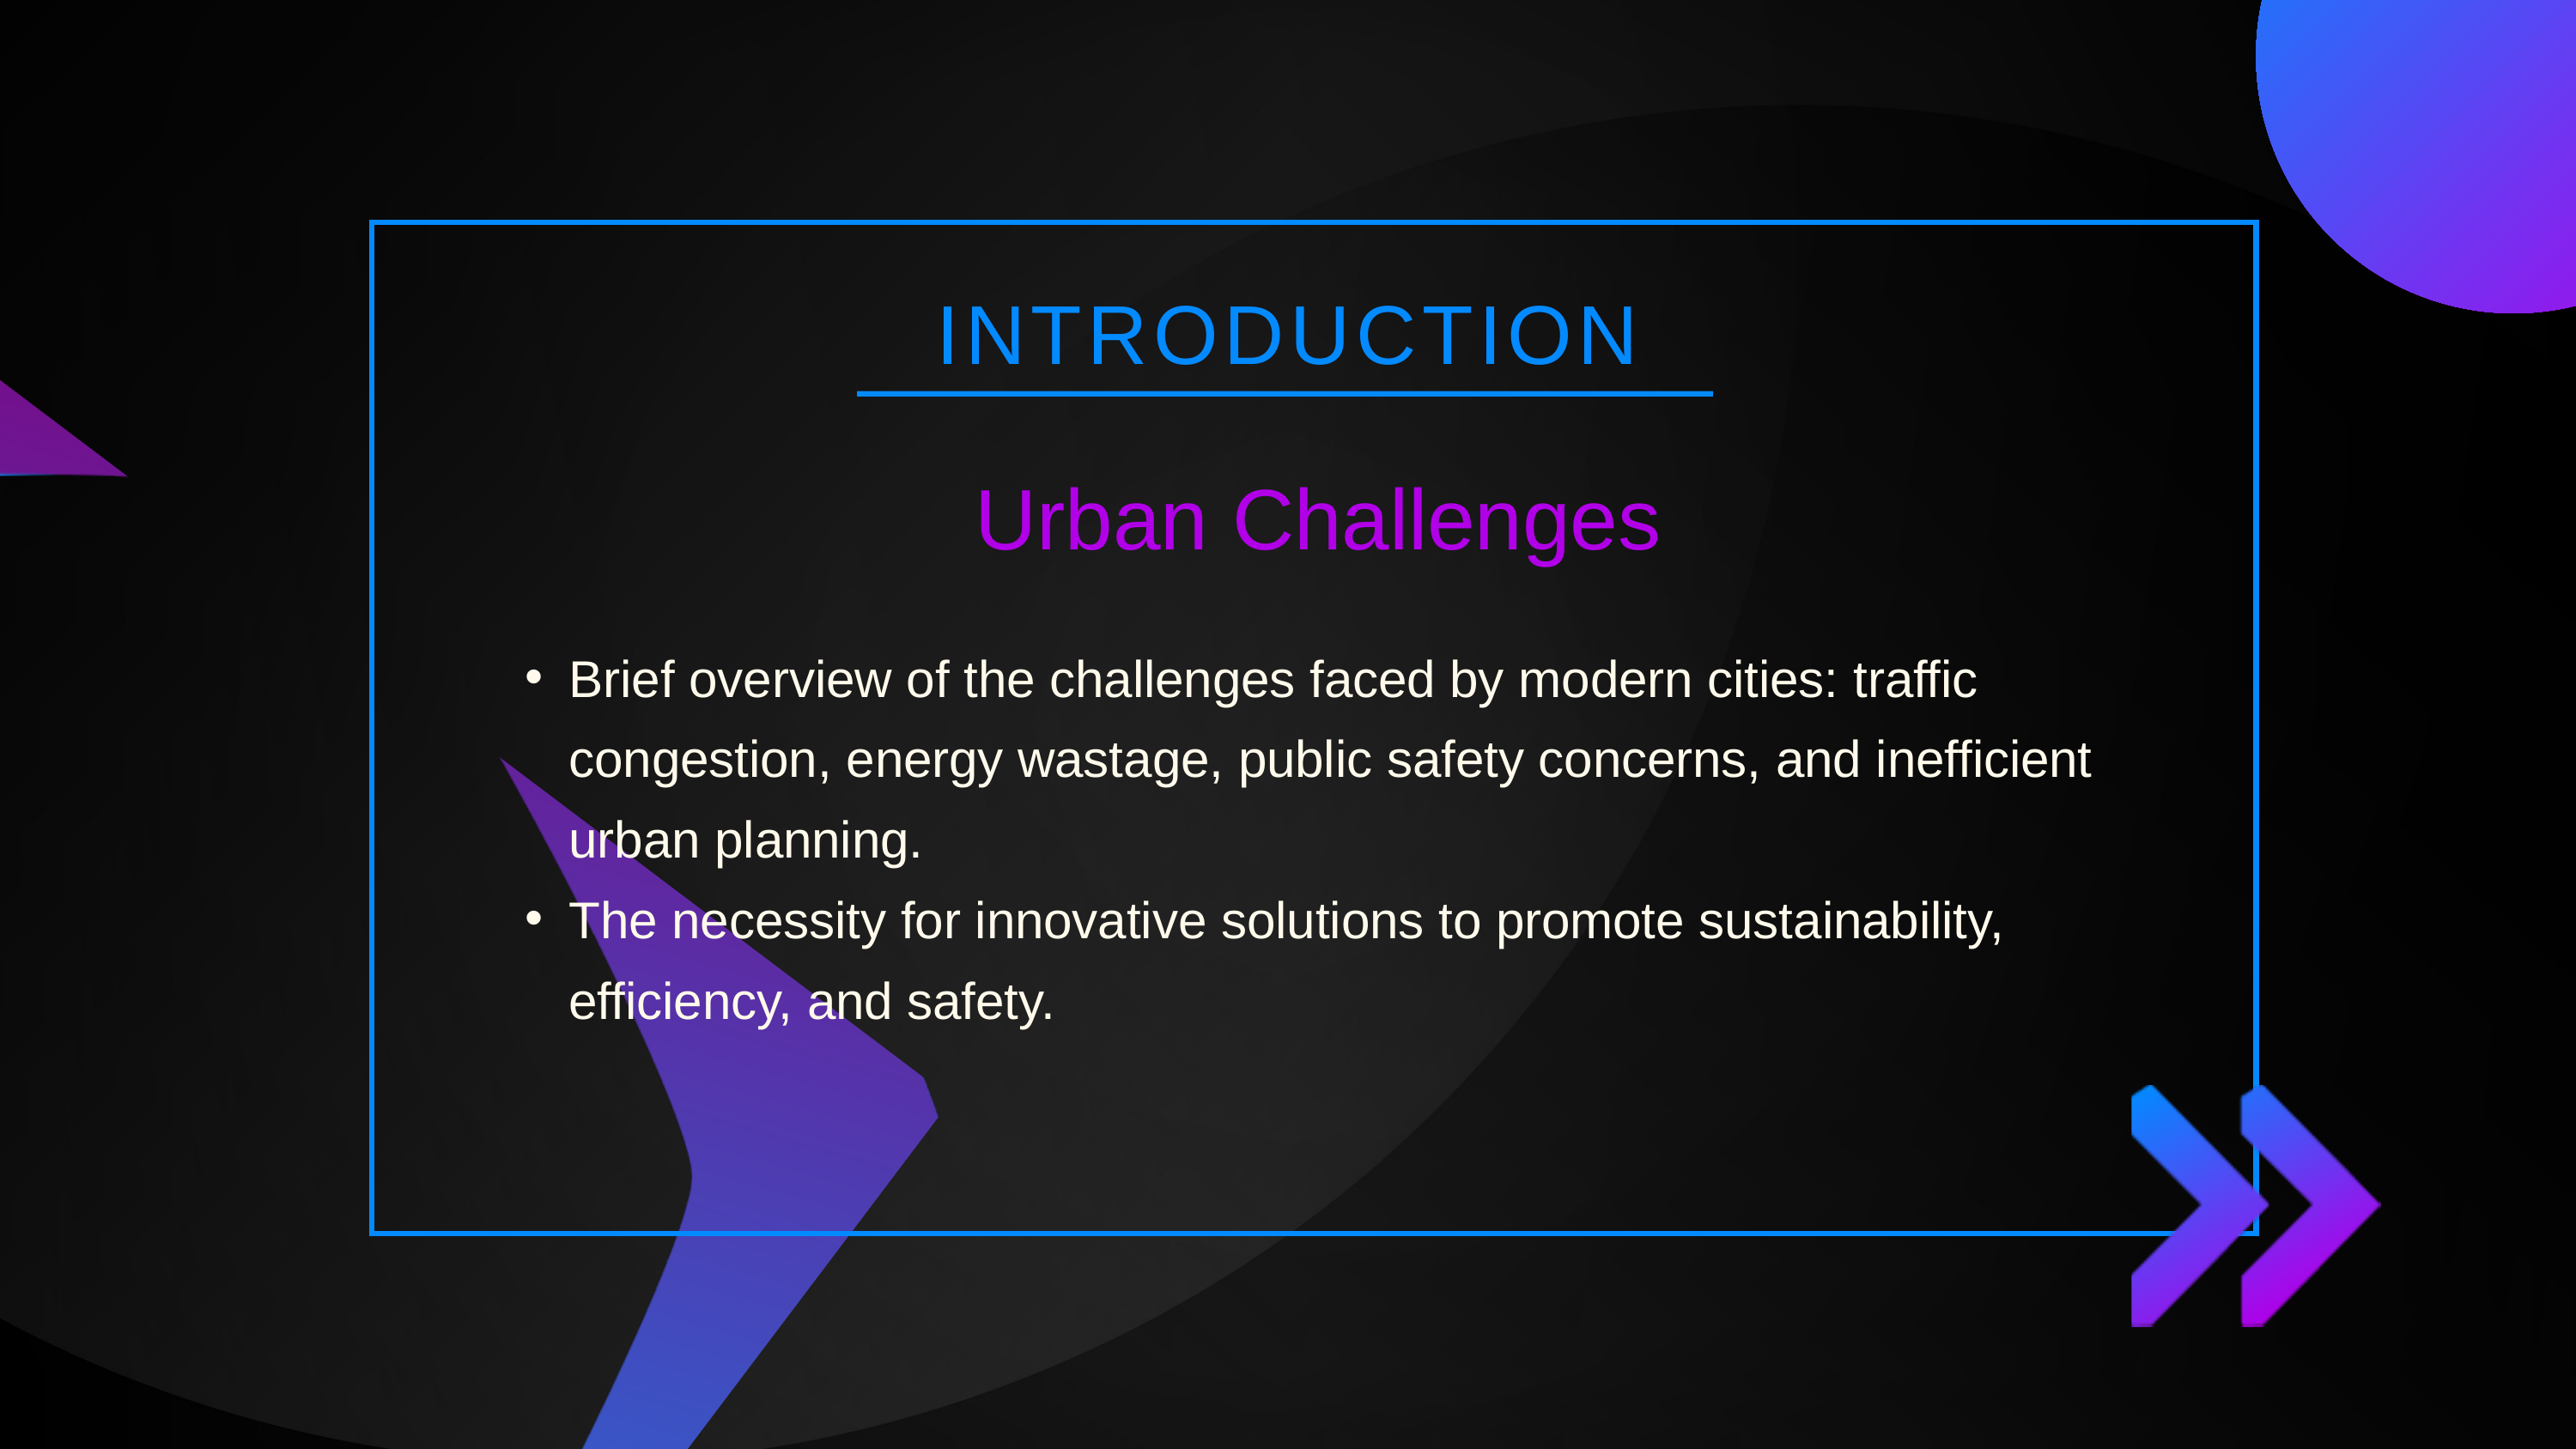

INTRODUCTION

 Urban Challenges

Brief overview of the challenges faced by modern cities: traffic congestion, energy wastage, public safety concerns, and inefficient urban planning.
The necessity for innovative solutions to promote sustainability, efficiency, and safety.